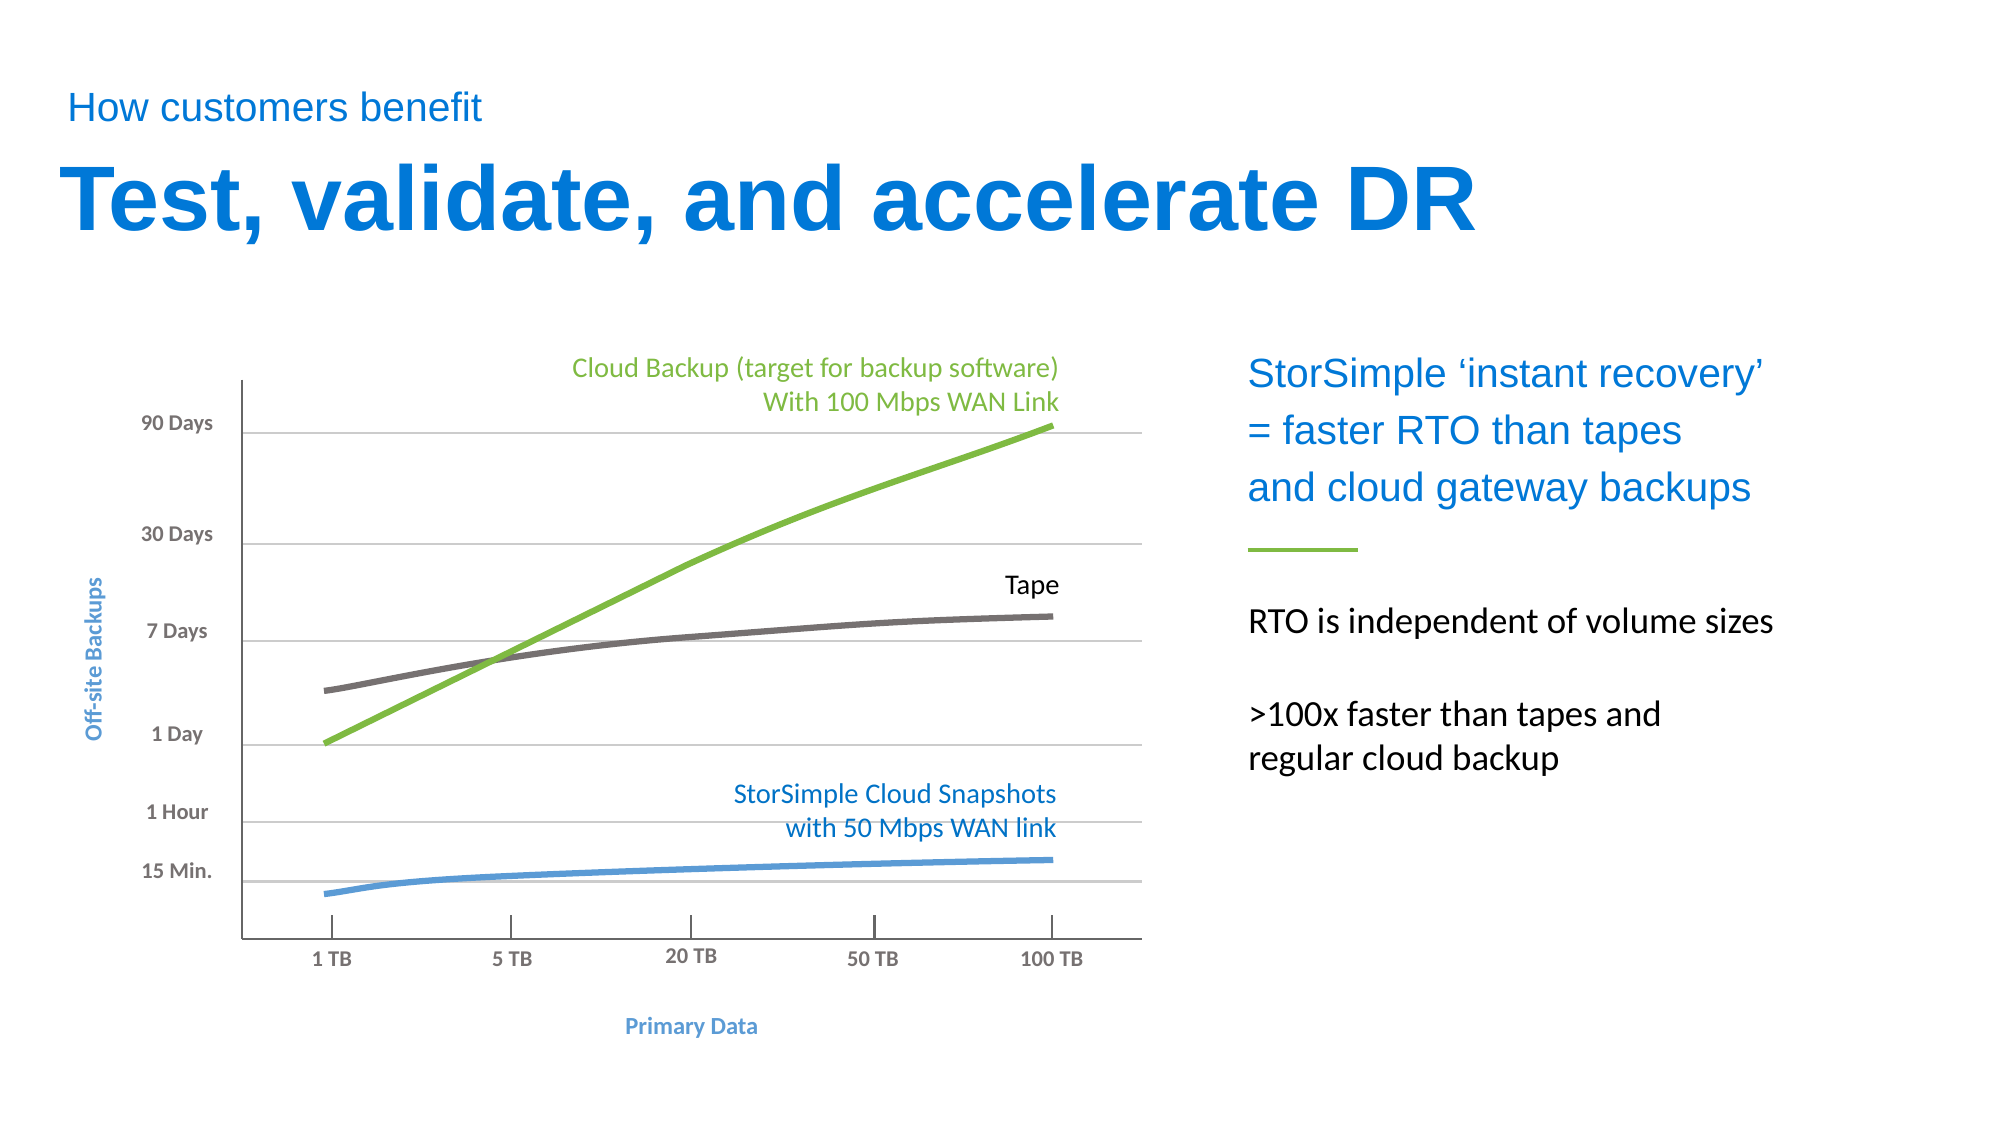

How customers benefit
# Test, validate, and accelerate DR
Cloud Backup (target for backup software)
With 100 Mbps WAN Link
StorSimple ‘instant recovery’
= faster RTO than tapes
and cloud gateway backups
90 Days

30 Days
Tape
RTO is independent of volume sizes
>100x faster than tapes and
regular cloud backup
7 Days

Off-site Backups
1 Day
StorSimple Cloud Snapshots
with 50 Mbps WAN link
1 Hour
15 Min.

20 TB
1 TB
5 TB
50 TB
100 TB
Primary Data